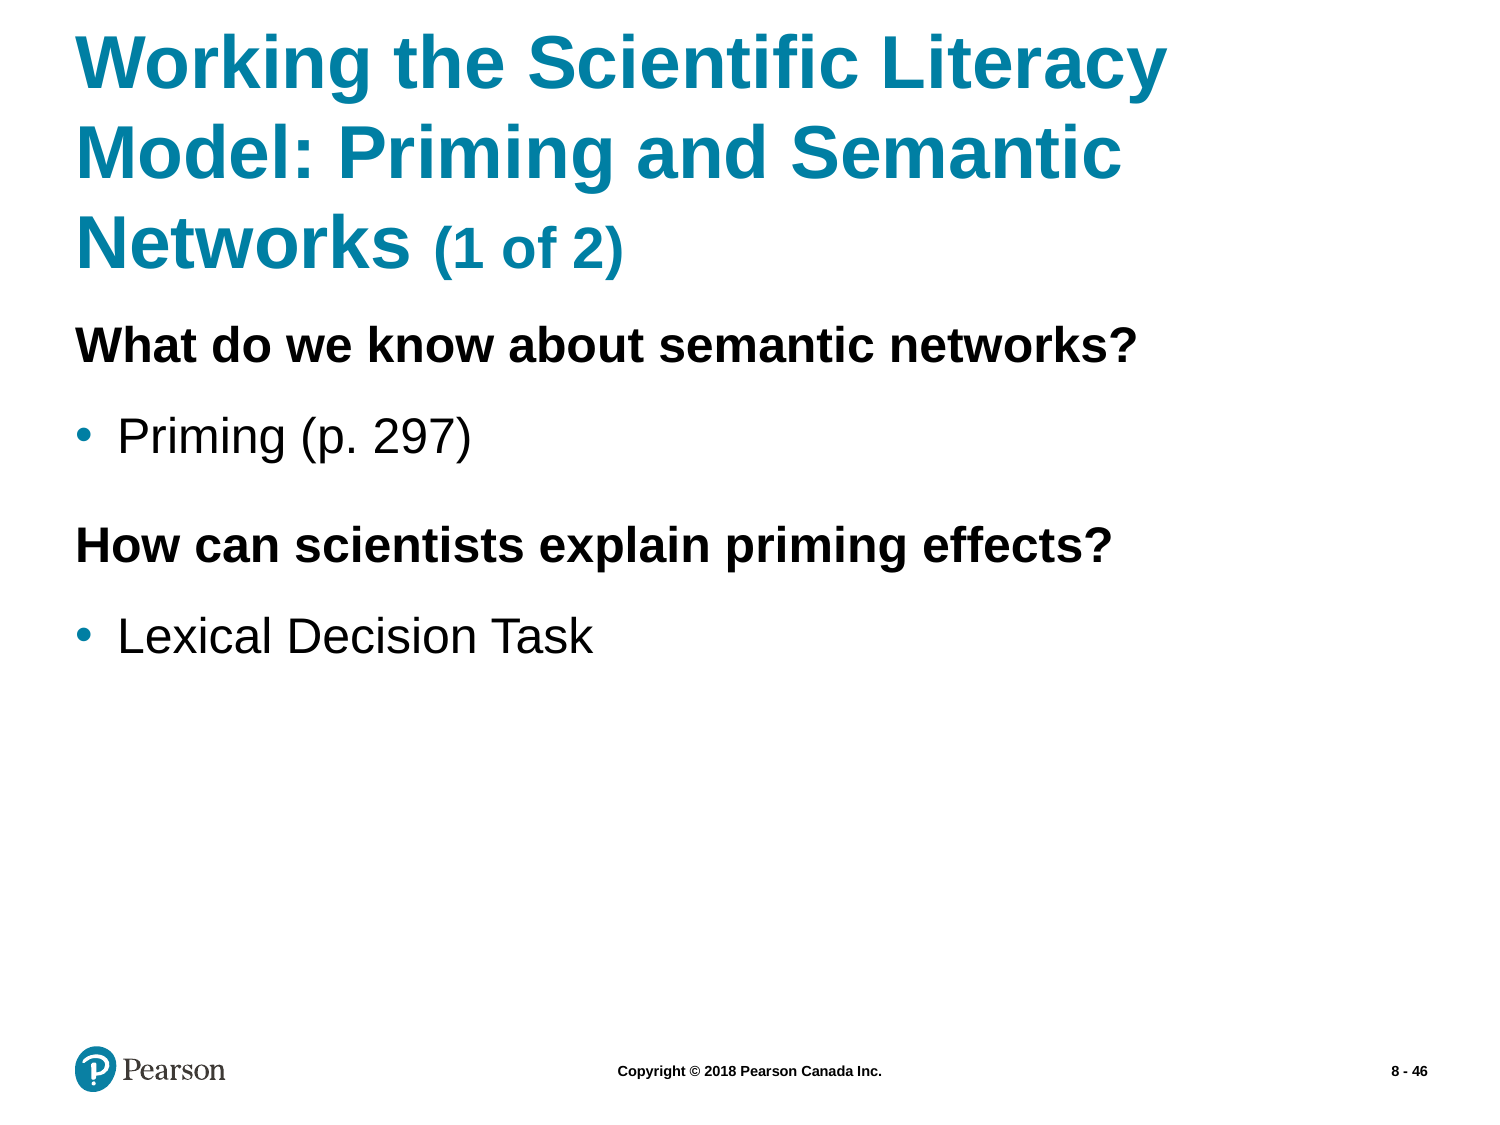

# Working the Scientific Literacy Model: Priming and Semantic Networks (1 of 2)
What do we know about semantic networks?
Priming (p. 297)
How can scientists explain priming effects?
Lexical Decision Task